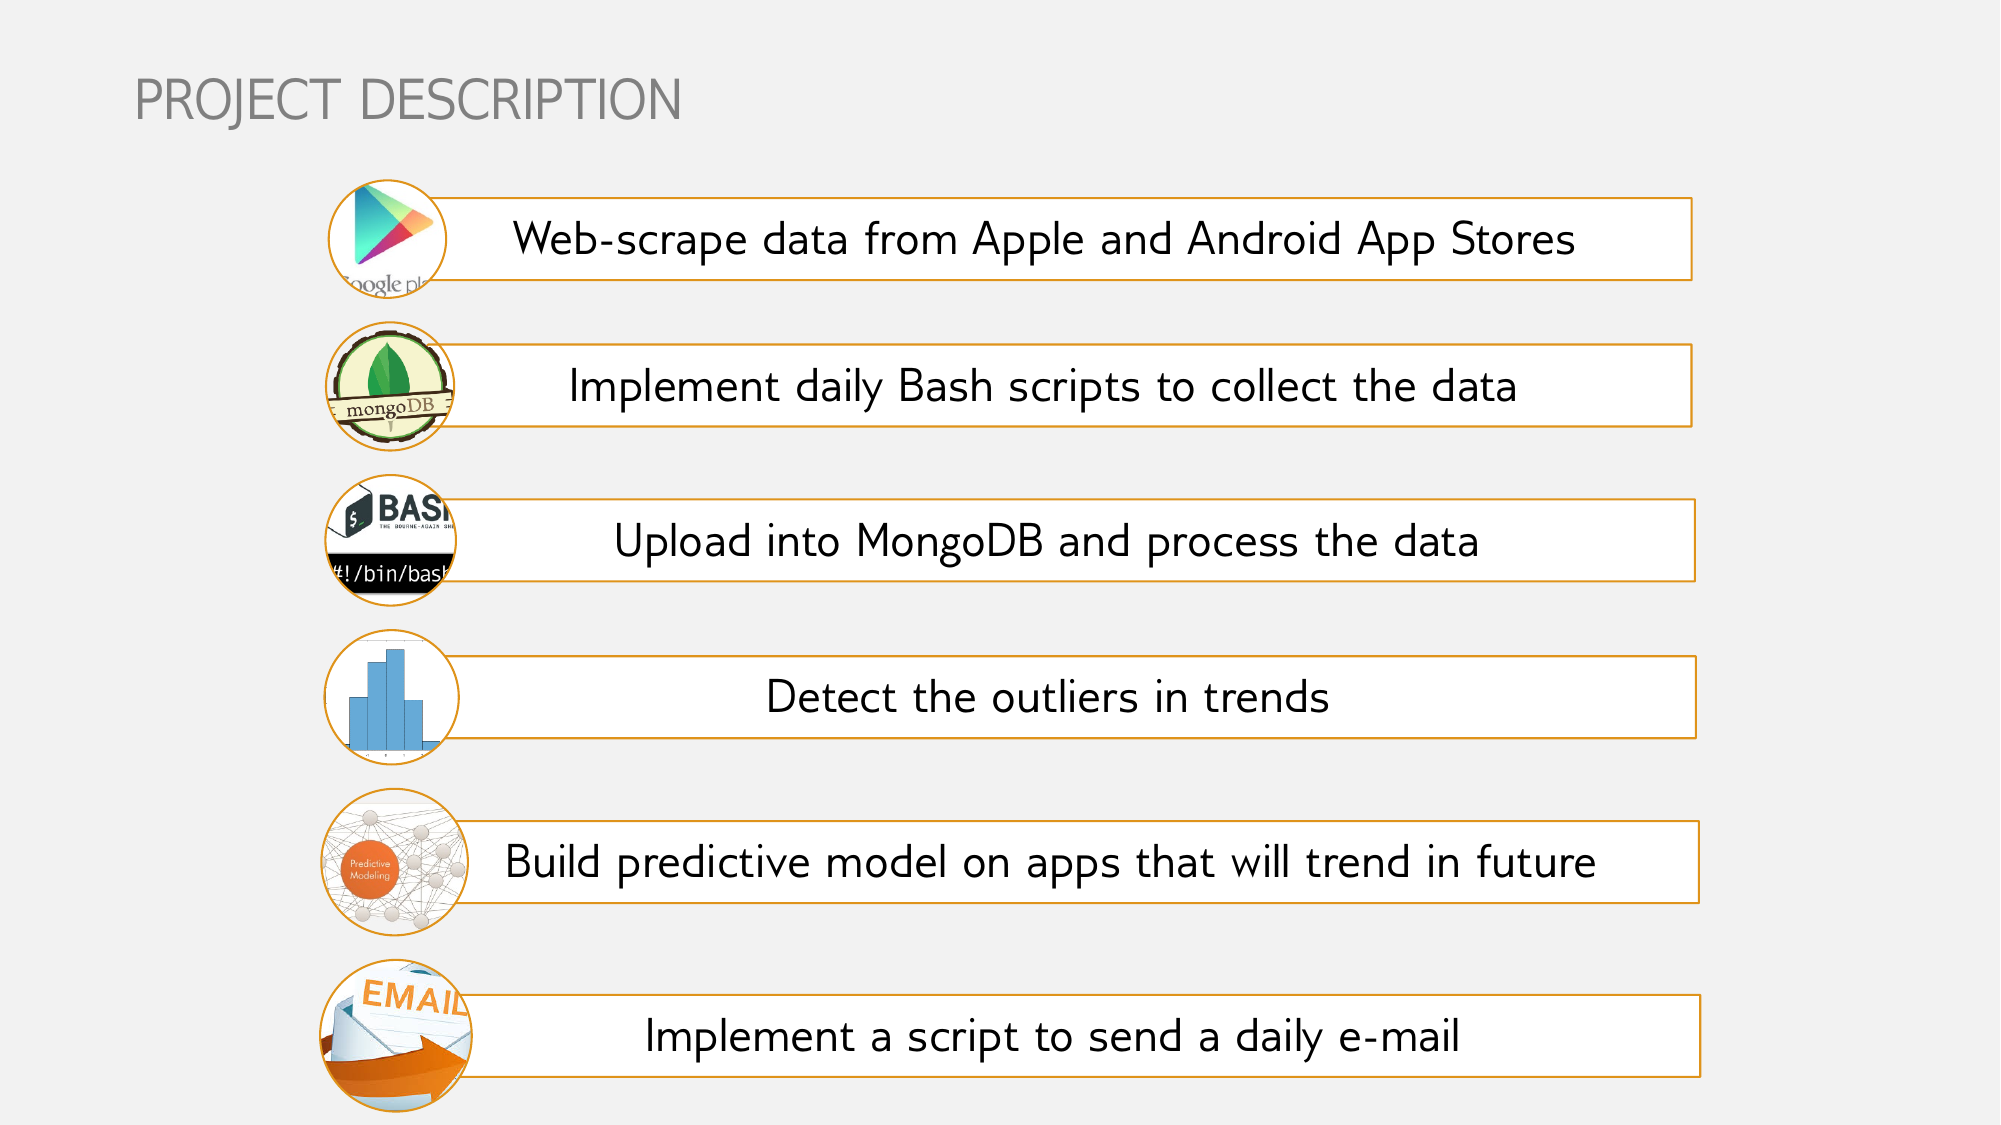

PROJECT DESCRIPTION
Web-scrape data from Apple and Android App Stores
Implement daily Bash scripts to collect the data
Upload into MongoDB and process the data
Detect the outliers in trends
Build predictive model on apps that will trend in future
Implement a script to send a daily e-mail